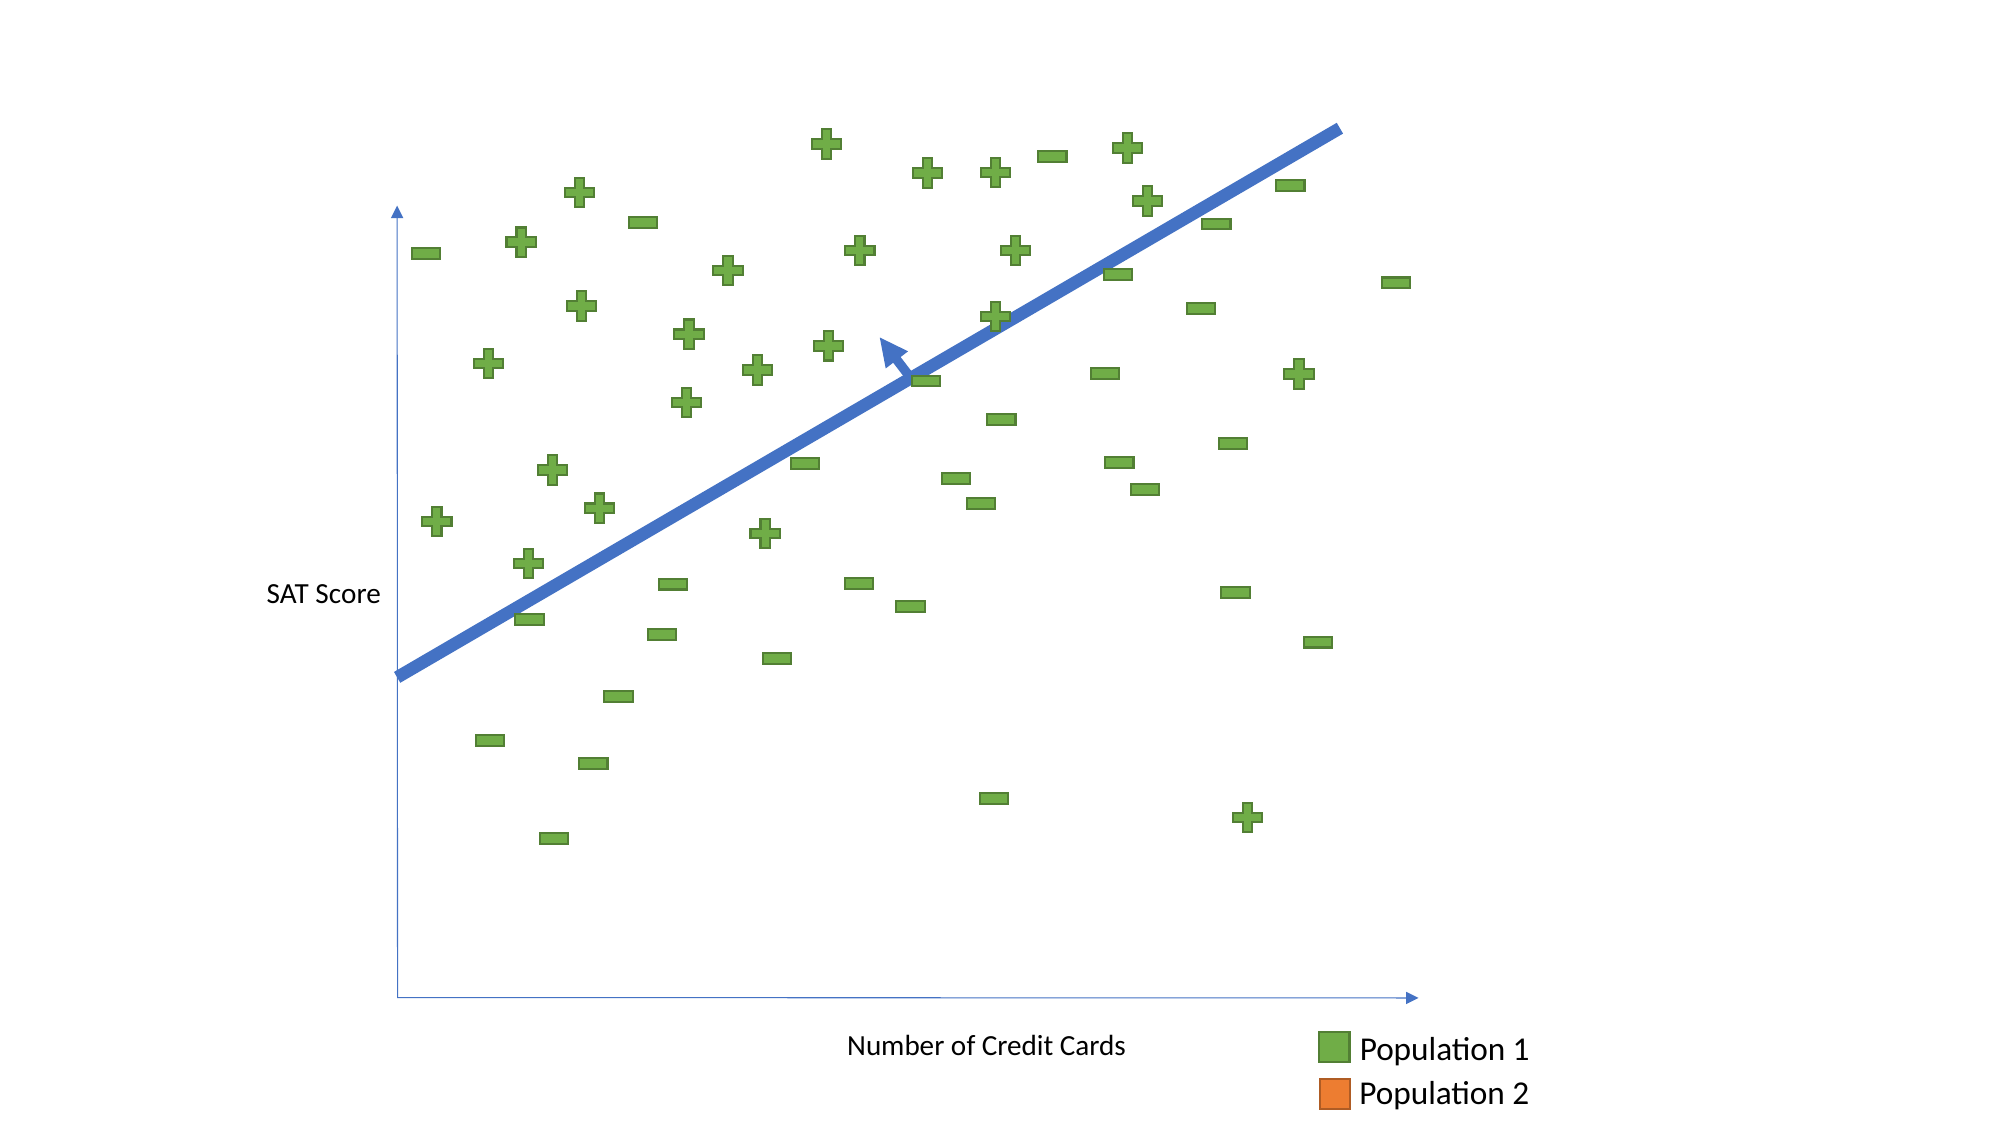

SAT Score

Number of Credit Cards
Population 1

Population 2